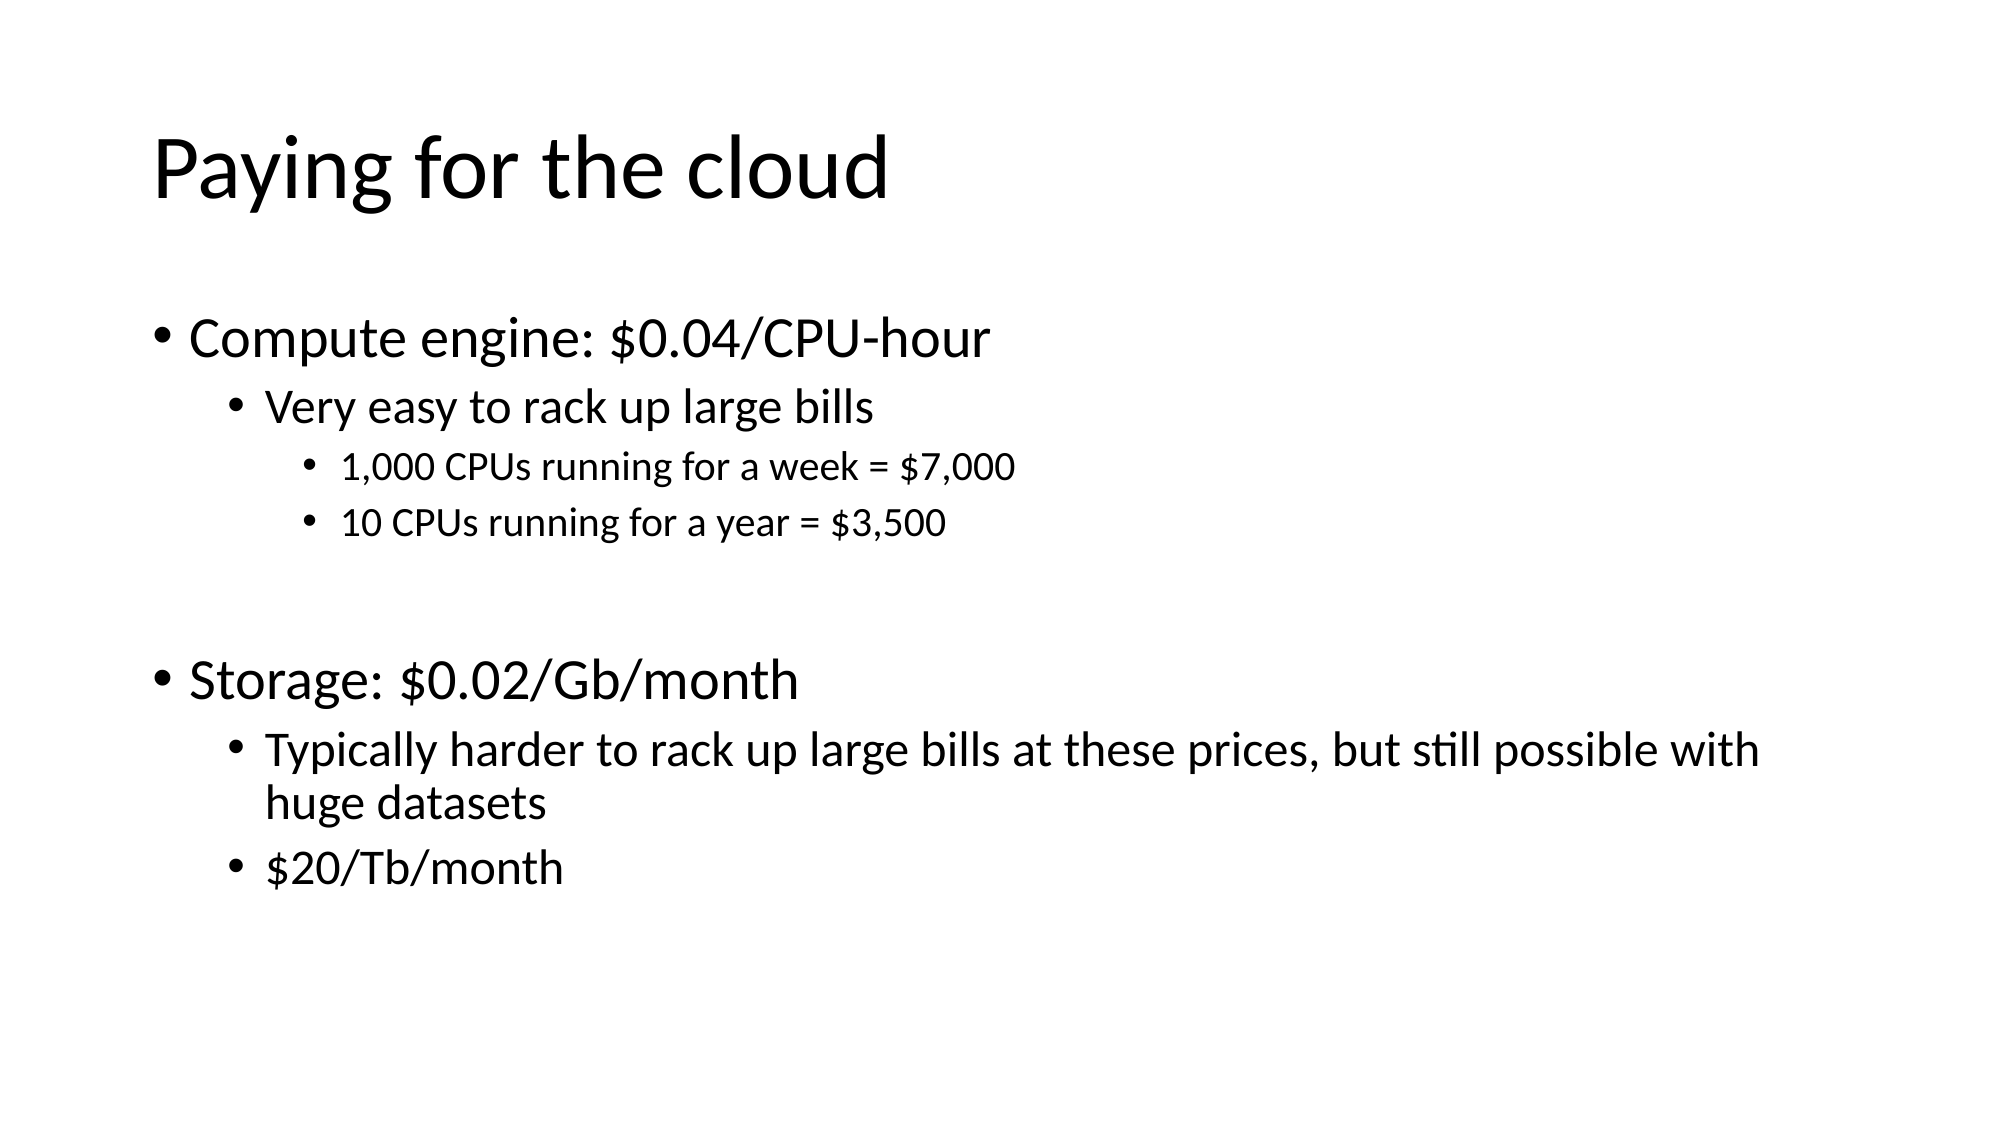

# Paying for the cloud
Compute engine: $0.04/CPU-hour
Very easy to rack up large bills
1,000 CPUs running for a week = $7,000
10 CPUs running for a year = $3,500

Storage: $0.02/Gb/month
Typically harder to rack up large bills at these prices, but still possible with huge datasets
$20/Tb/month